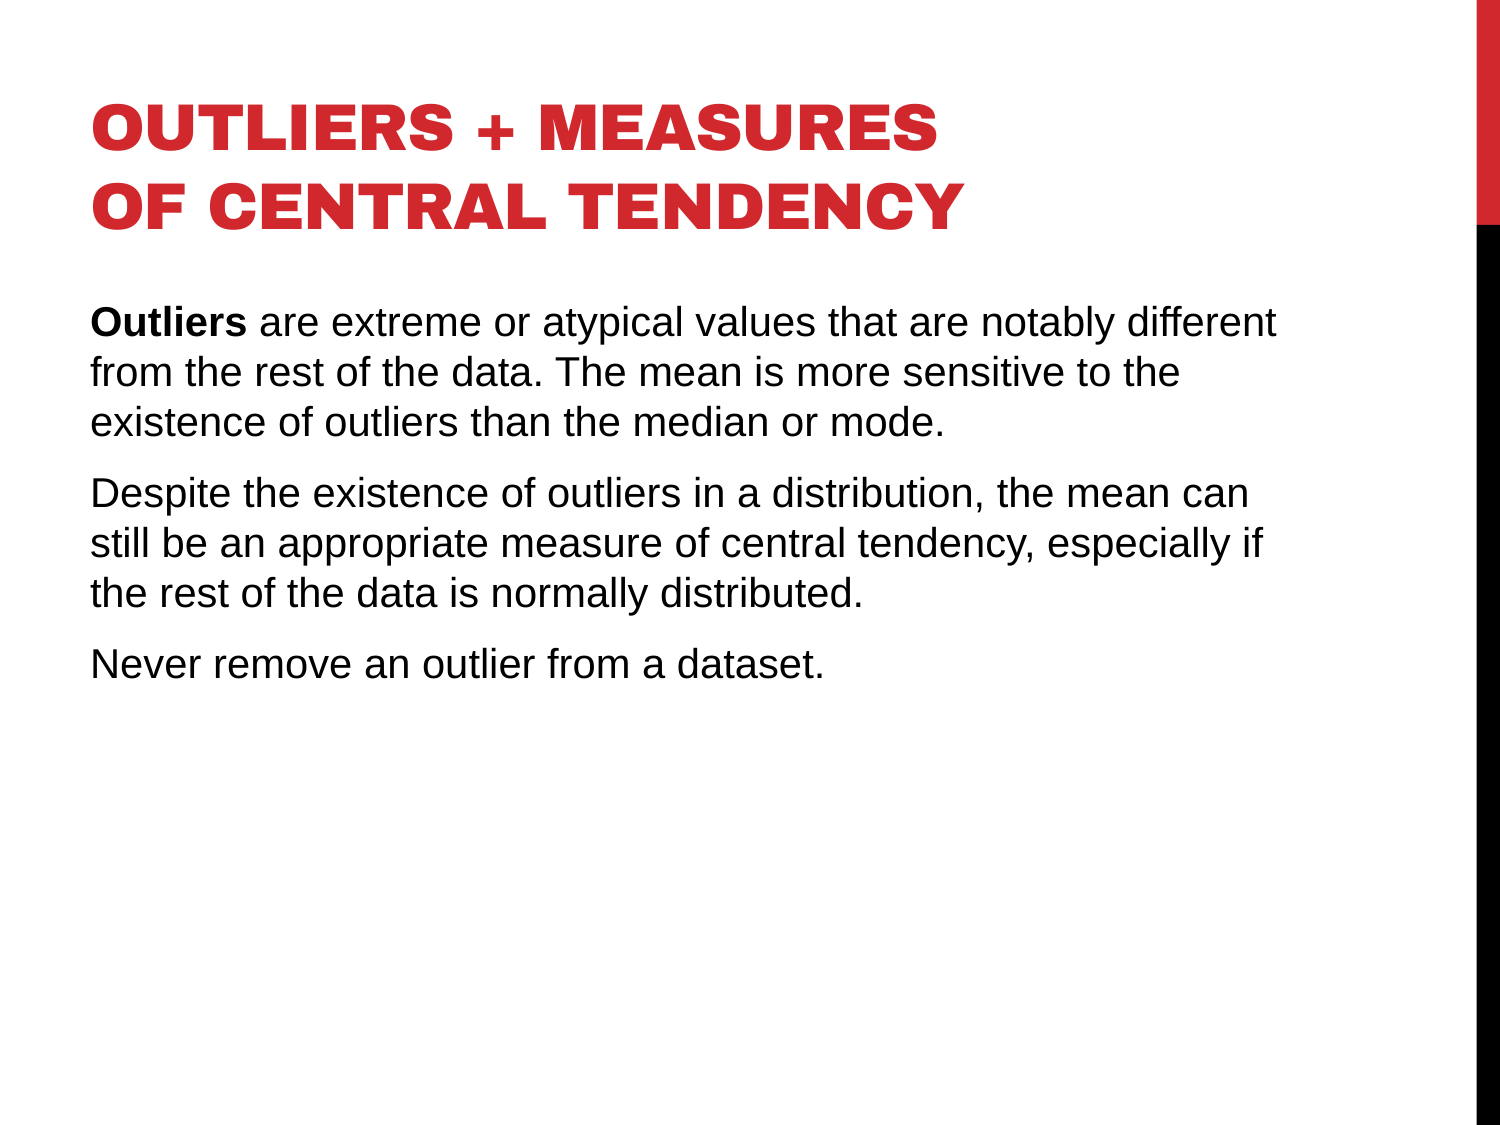

# Outliers + Measures of Central Tendency
Outliers are extreme or atypical values that are notably different from the rest of the data. The mean is more sensitive to the existence of outliers than the median or mode.
Despite the existence of outliers in a distribution, the mean can still be an appropriate measure of central tendency, especially if the rest of the data is normally distributed.
Never remove an outlier from a dataset.